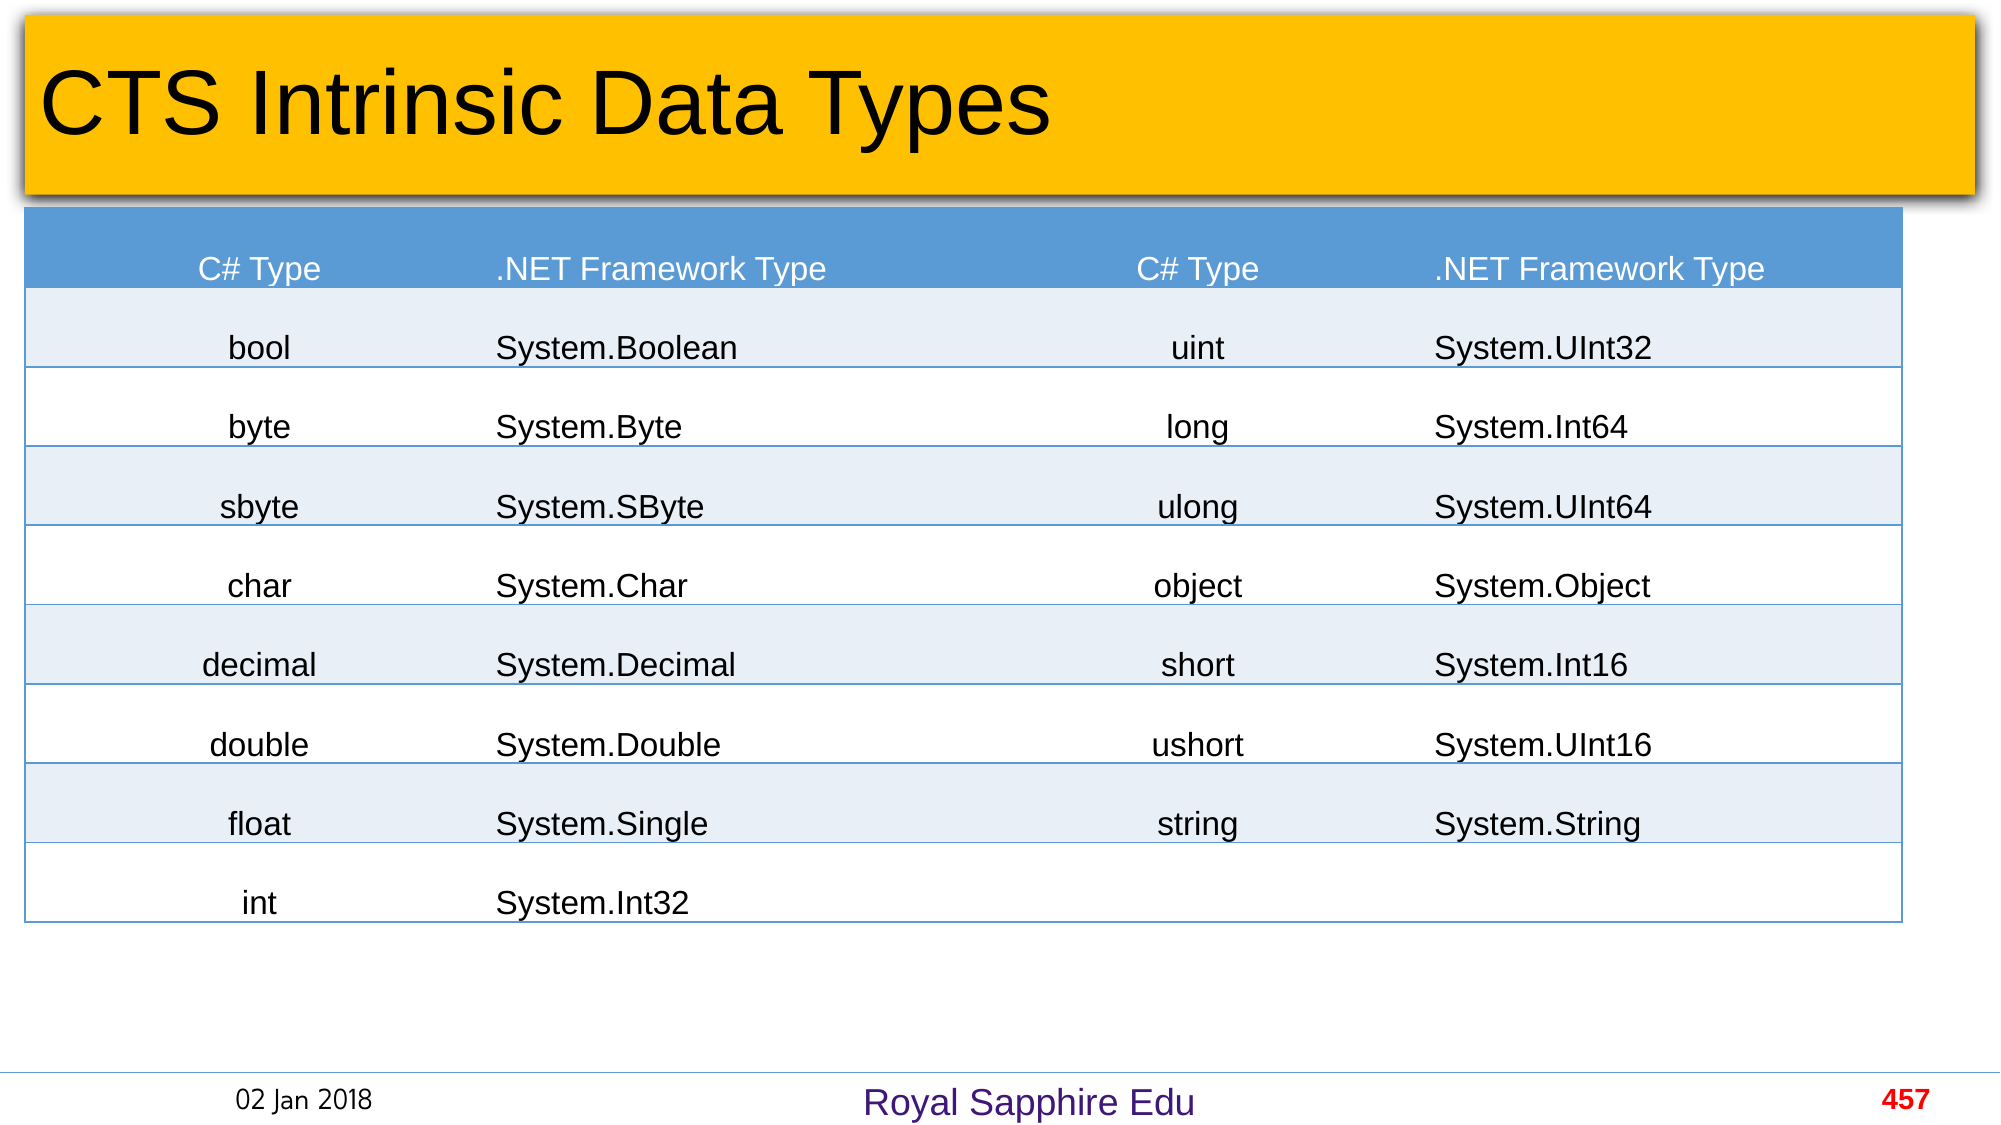

# CTS Intrinsic Data Types
| C# Type | .NET Framework Type | C# Type | .NET Framework Type |
| --- | --- | --- | --- |
| bool | System.Boolean | uint | System.UInt32 |
| byte | System.Byte | long | System.Int64 |
| sbyte | System.SByte | ulong | System.UInt64 |
| char | System.Char | object | System.Object |
| decimal | System.Decimal | short | System.Int16 |
| double | System.Double | ushort | System.UInt16 |
| float | System.Single | string | System.String |
| int | System.Int32 |  |  |
02 Jan 2018
457